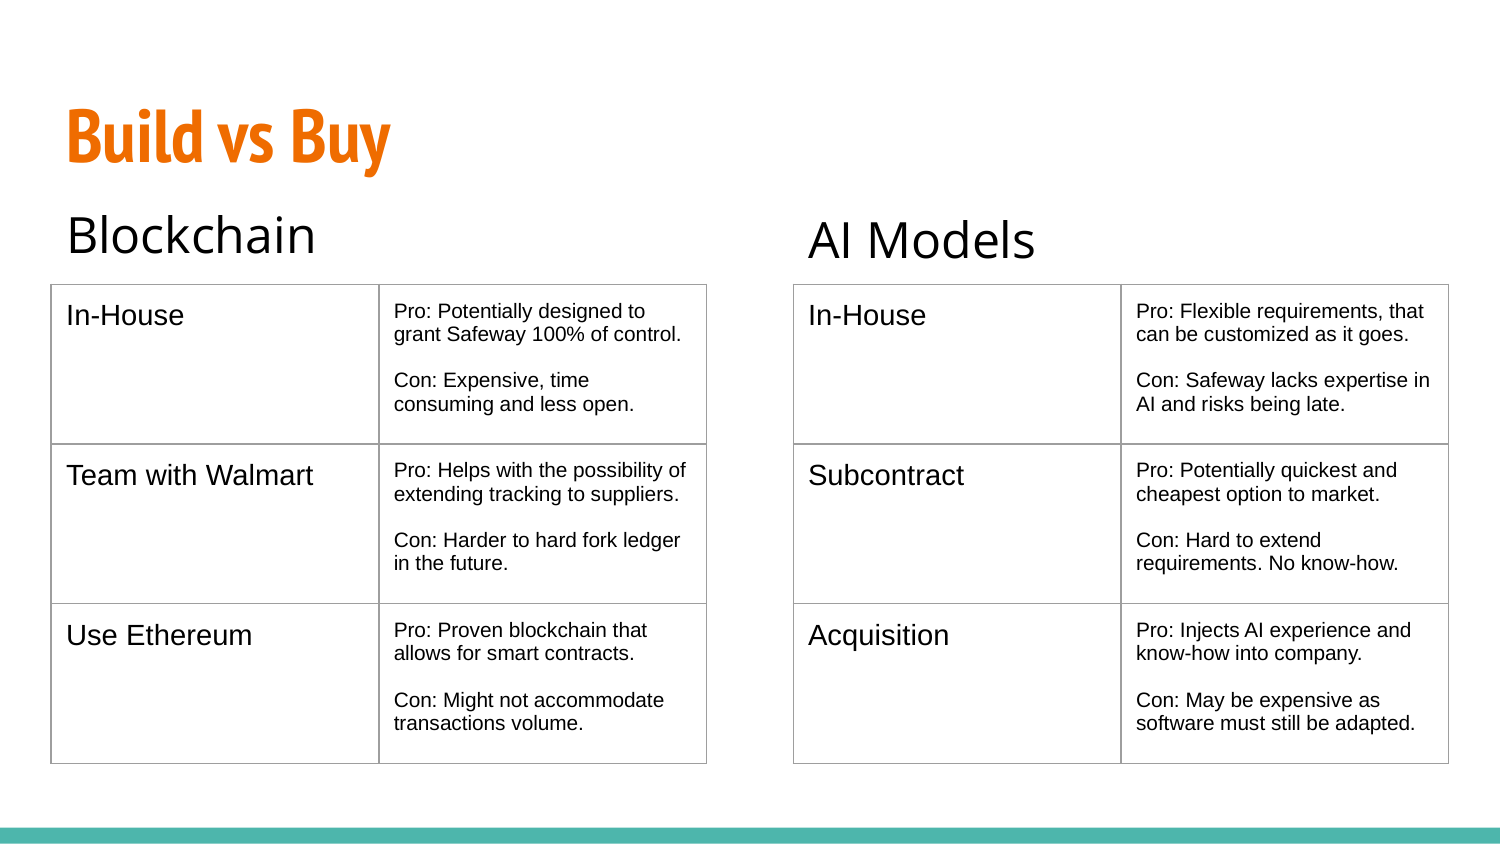

# Build vs Buy
Blockchain
AI Models
| In-House | Pro: Potentially designed to grant Safeway 100% of control. Con: Expensive, time consuming and less open. |
| --- | --- |
| Team with Walmart | Pro: Helps with the possibility of extending tracking to suppliers. Con: Harder to hard fork ledger in the future. |
| Use Ethereum | Pro: Proven blockchain that allows for smart contracts. Con: Might not accommodate transactions volume. |
| In-House | Pro: Flexible requirements, that can be customized as it goes. Con: Safeway lacks expertise in AI and risks being late. |
| --- | --- |
| Subcontract | Pro: Potentially quickest and cheapest option to market. Con: Hard to extend requirements. No know-how. |
| Acquisition | Pro: Injects AI experience and know-how into company. Con: May be expensive as software must still be adapted. |